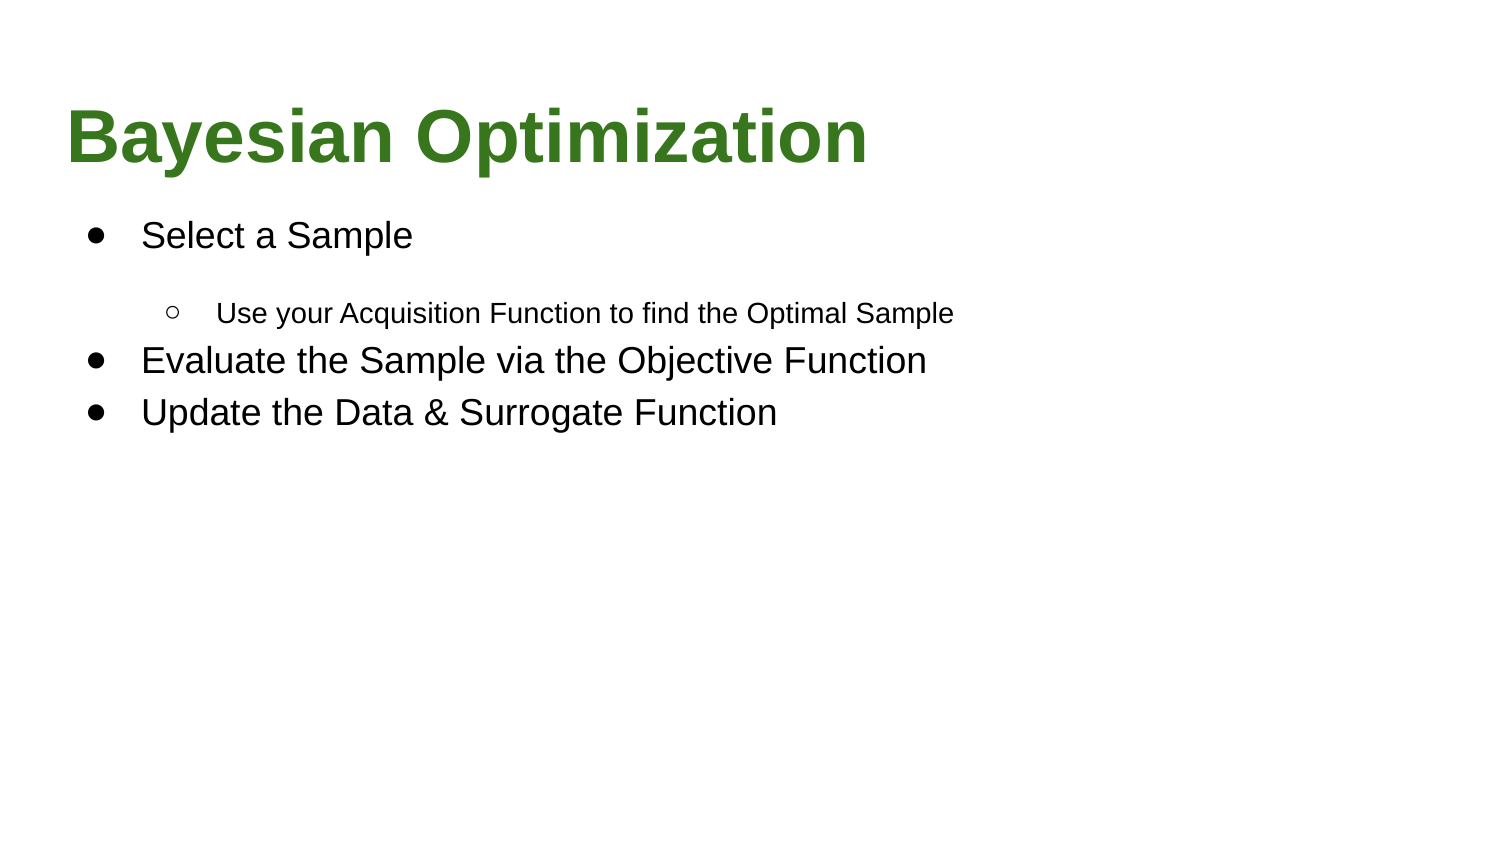

# Bayesian Optimization
Select a Sample
Use your Acquisition Function to find the Optimal Sample
Evaluate the Sample via the Objective Function
Update the Data & Surrogate Function